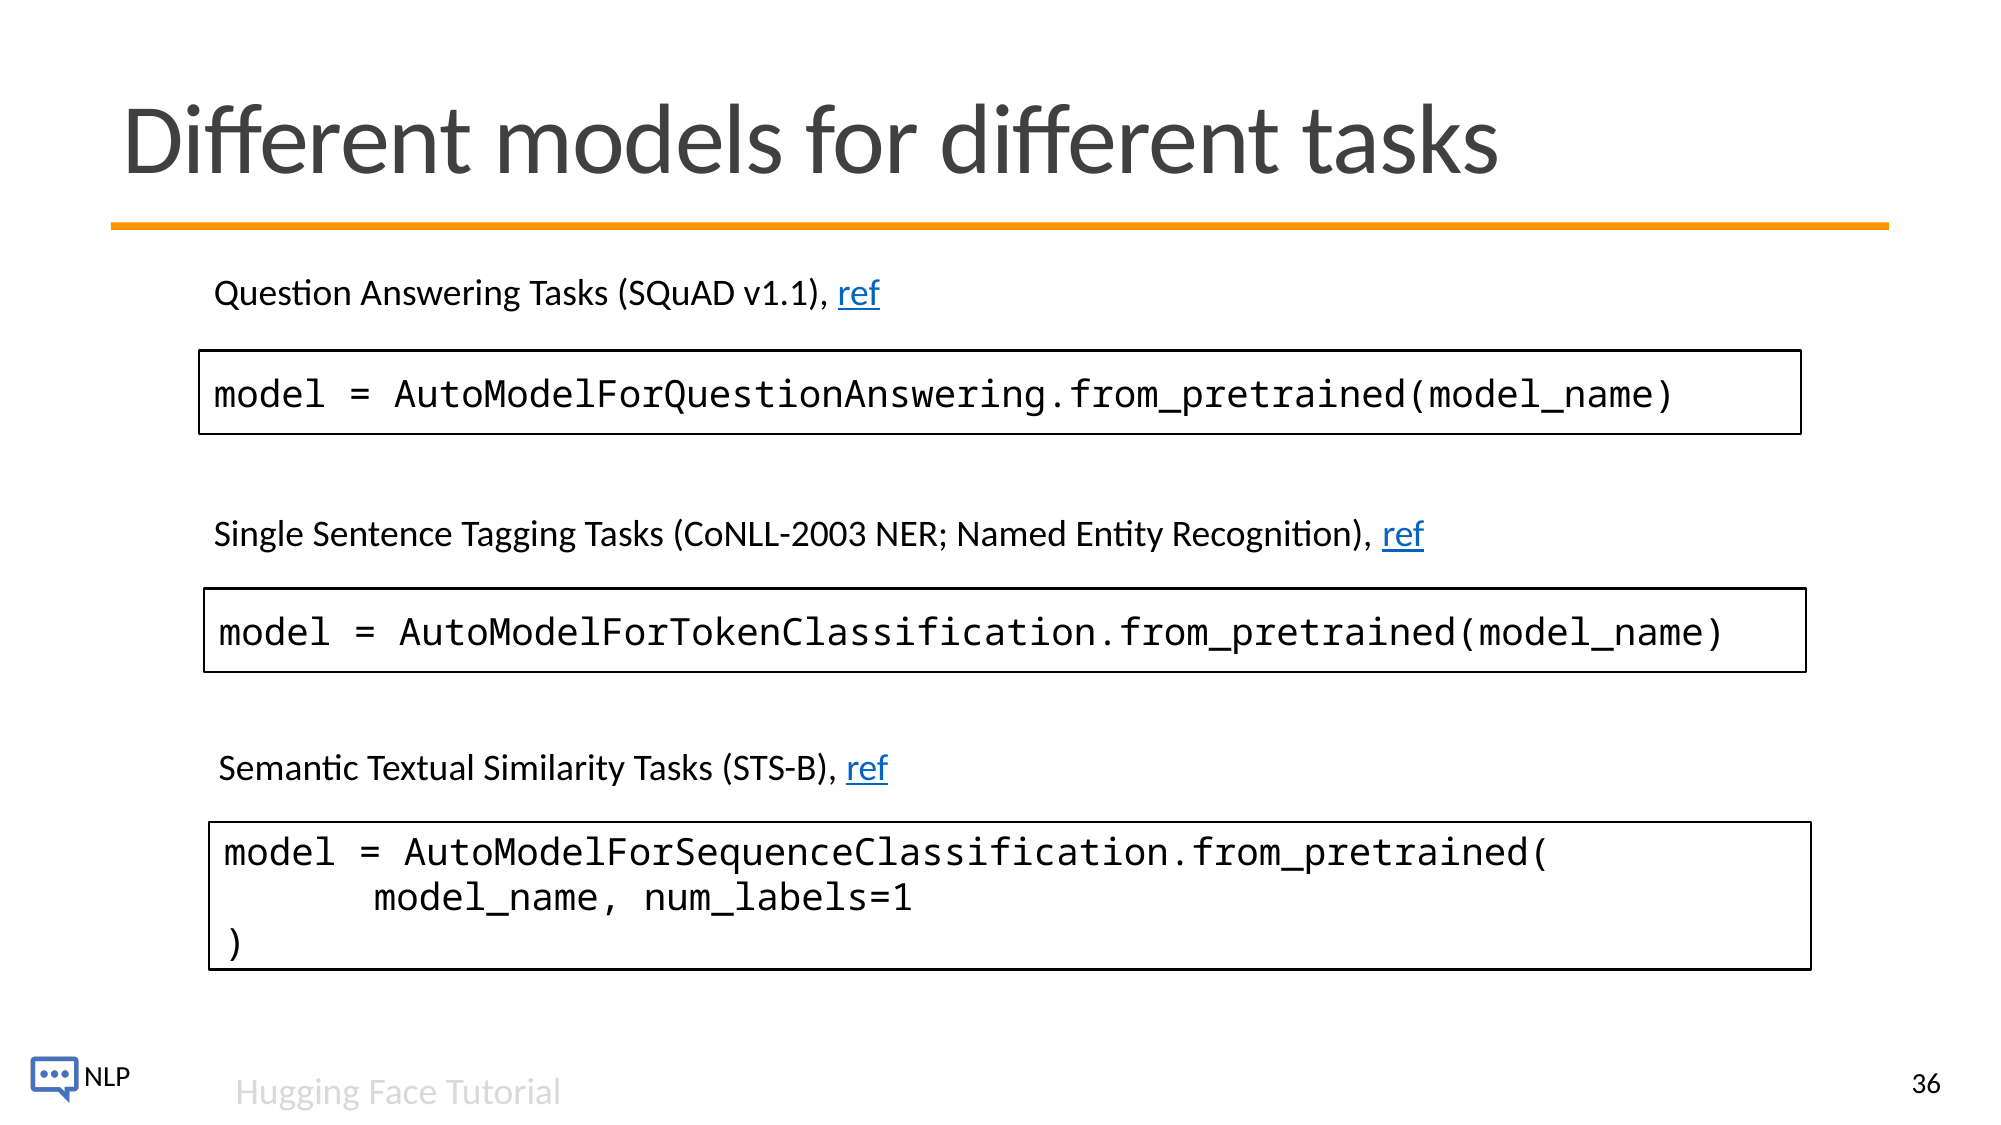

# Different models for different tasks
Question Answering Tasks (SQuAD v1.1), ref
model = AutoModelForQuestionAnswering.from_pretrained(model_name)
Single Sentence Tagging Tasks (CoNLL-2003 NER; Named Entity Recognition), ref
model = AutoModelForTokenClassification.from_pretrained(model_name)
Semantic Textual Similarity Tasks (STS-B), ref
model = AutoModelForSequenceClassification.from_pretrained(
	model_name, num_labels=1
)
36
Hugging Face Tutorial